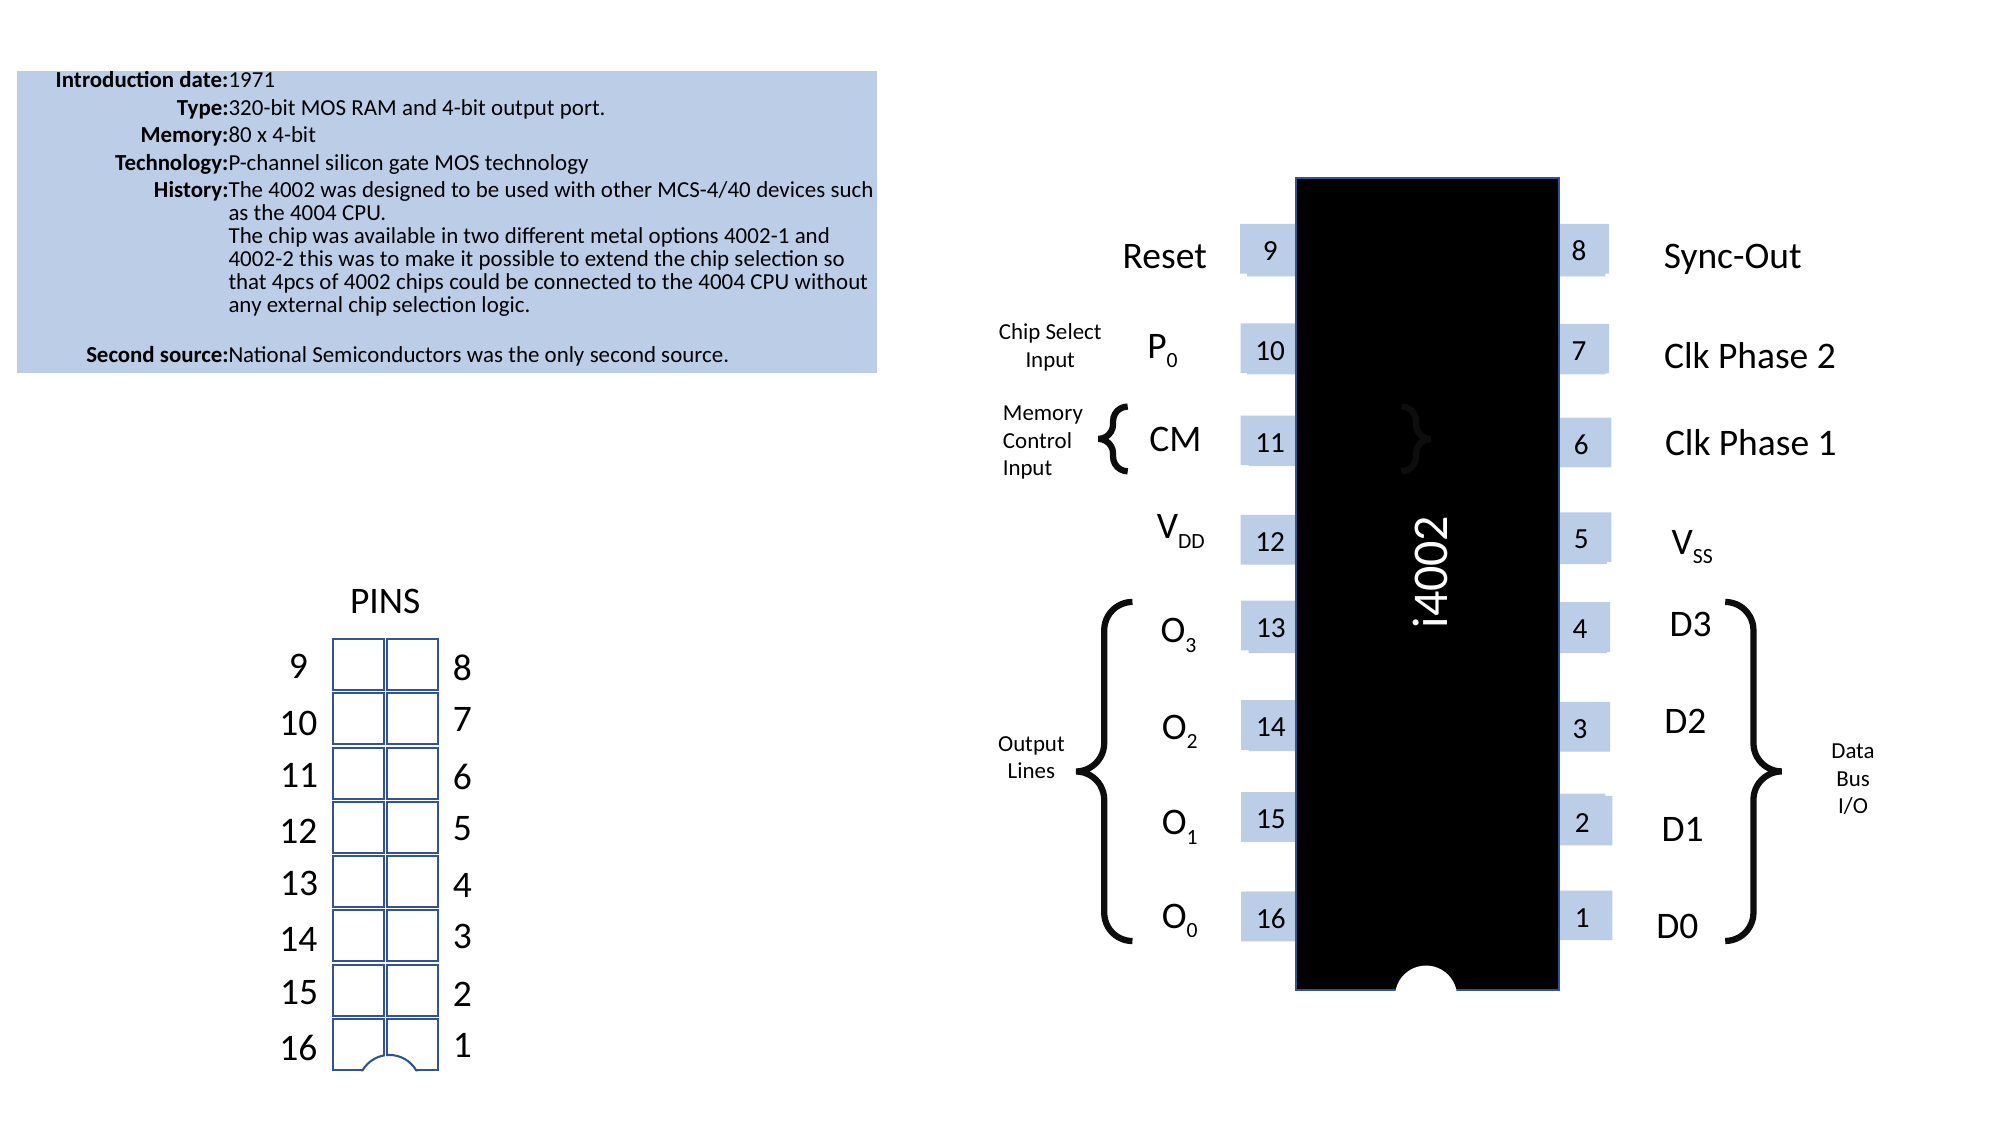

| Introduction date: | 1971 |
| --- | --- |
| Type: | 320-bit MOS RAM and 4-bit output port. |
| Memory: | 80 x 4-bit |
| Technology: | P-channel silicon gate MOS technology |
| History: | The 4002 was designed to be used with other MCS-4/40 devices such as the 4004 CPU. The chip was available in two different metal options 4002-1 and 4002-2 this was to make it possible to extend the chip selection so that 4pcs of 4002 chips could be connected to the 4004 CPU without any external chip selection logic. |
| Second source: | National Semiconductors was the only second source. |

8
9

10
7

11
6

5
12

13
4

14
3

15

2
1
16

i4002
Reset
P0
CM
VDD
O3
O2
O1
O0
Memory
Control
Input

Output
Lines
Sync-Out
Clk Phase 2
Clk Phase 1
VSS
D3
D2
Data
Bus
I/O
D1
D0
Chip Select
Input

PINS
 9
8

7
10

11
6

5
12

13
4

3
14

15
2

1
16